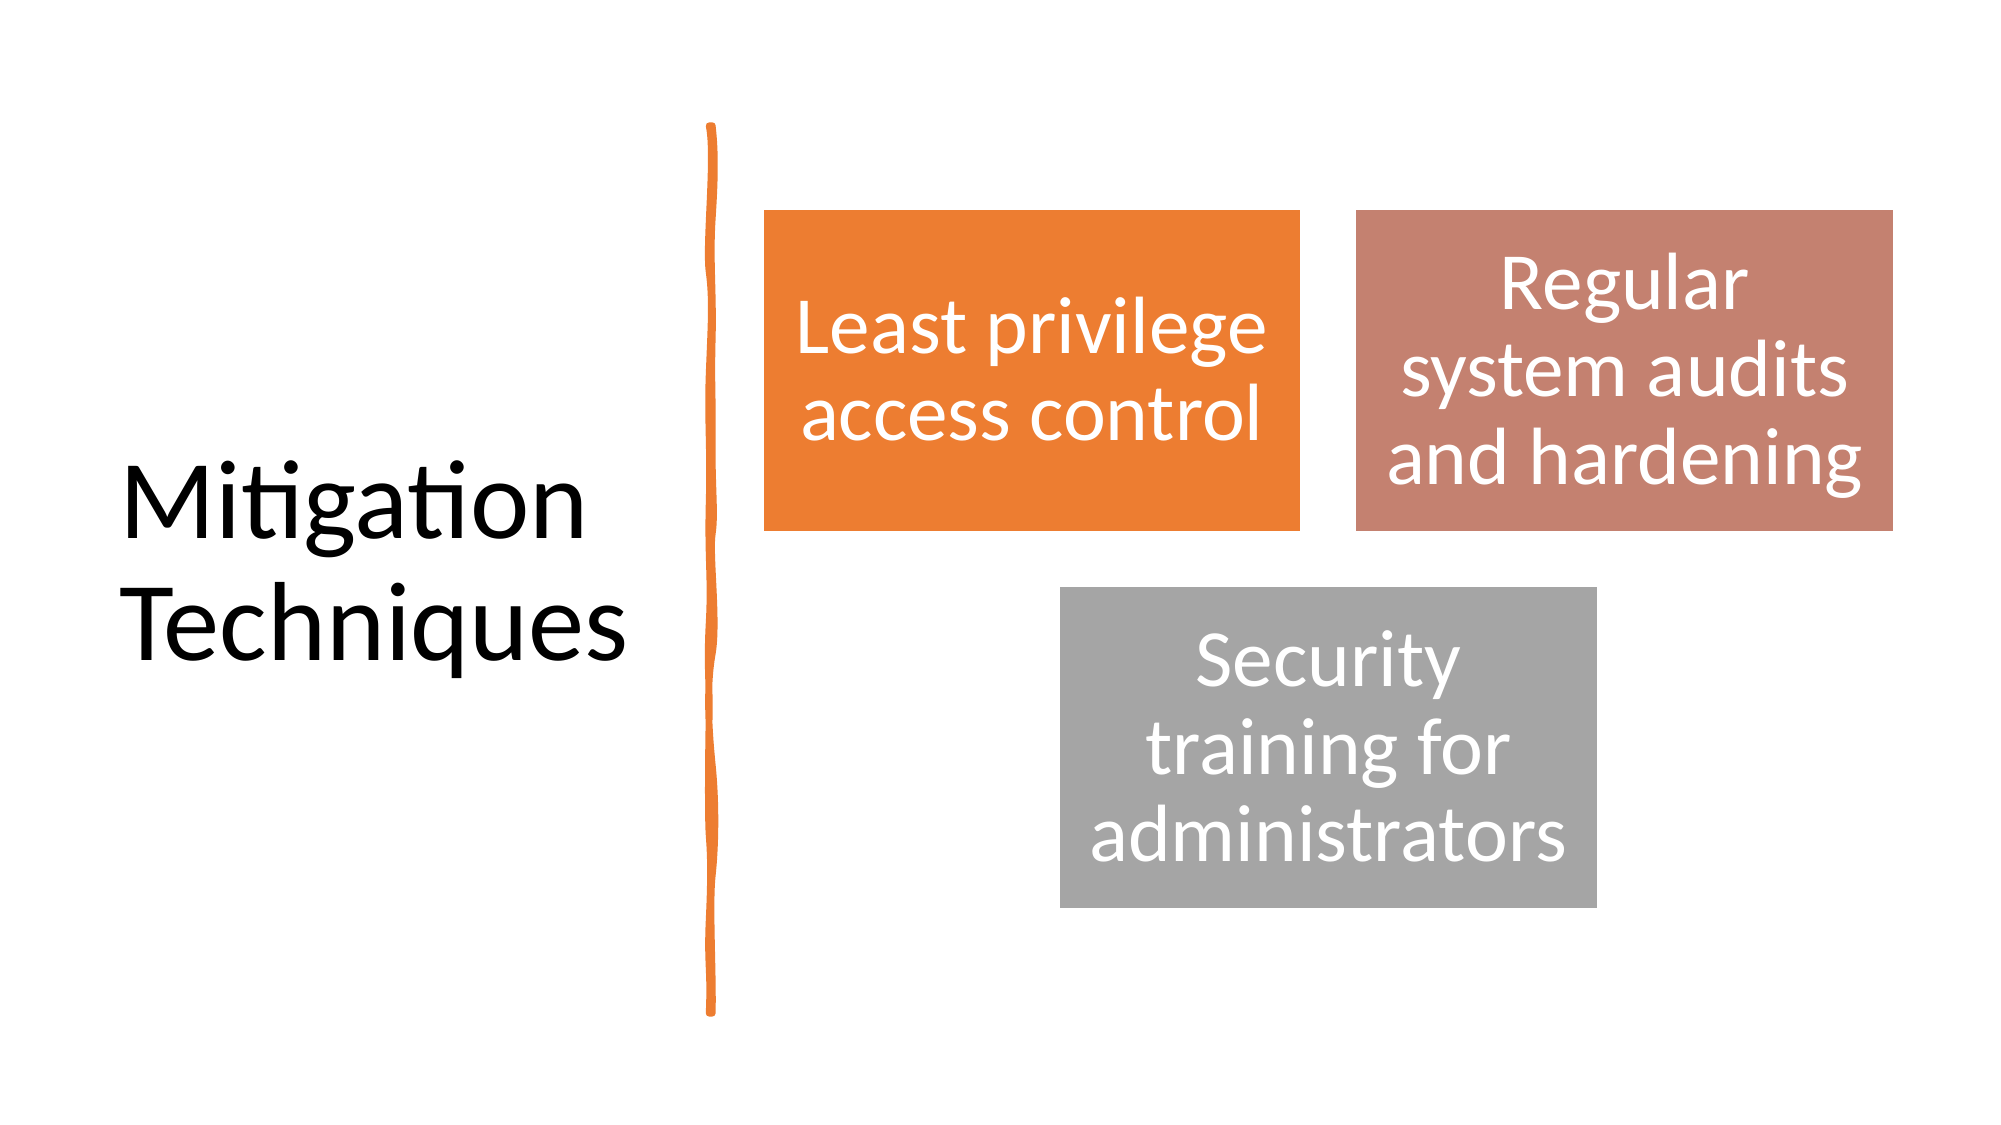

Least privilege access control
Regular system audits and hardening
Security training for administrators
# Mitigation Techniques